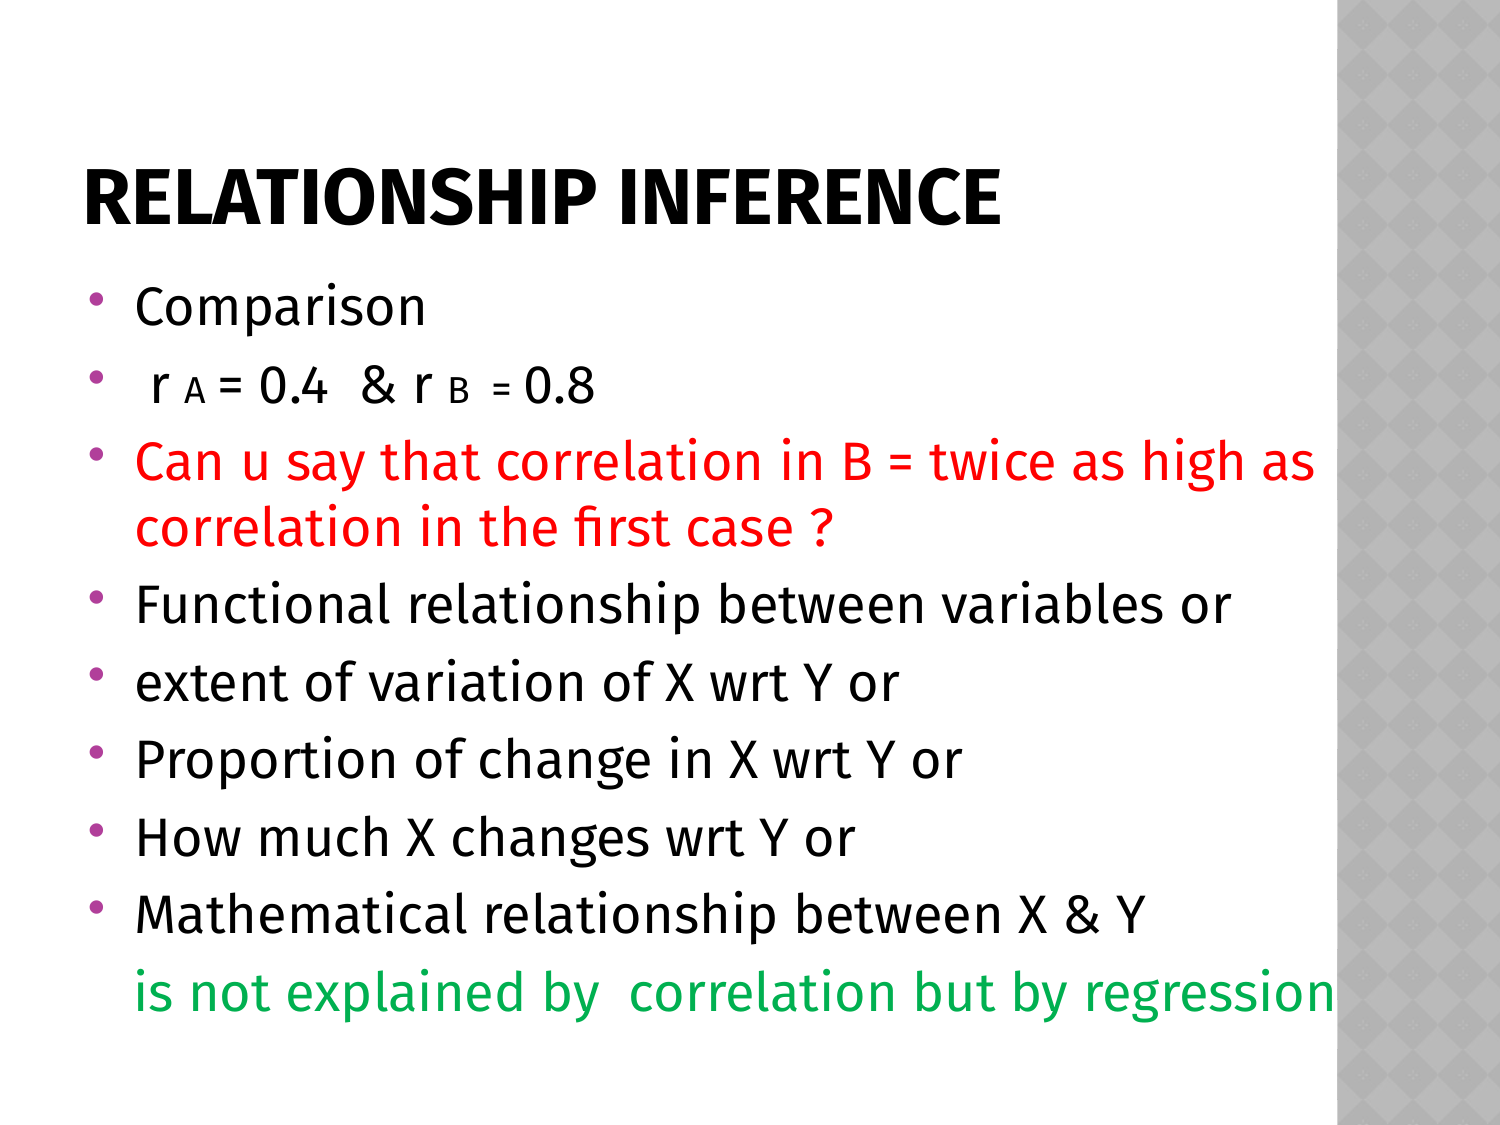

# RELATIONSHIP INFERENCE
Comparison
 r A = 0.4  & r B  = 0.8
Can u say that correlation in B = twice as high as correlation in the first case ?
Functional relationship between variables or
extent of variation of X wrt Y or
Proportion of change in X wrt Y or
How much X changes wrt Y or
Mathematical relationship between X & Y
   is not explained by  correlation but by regression